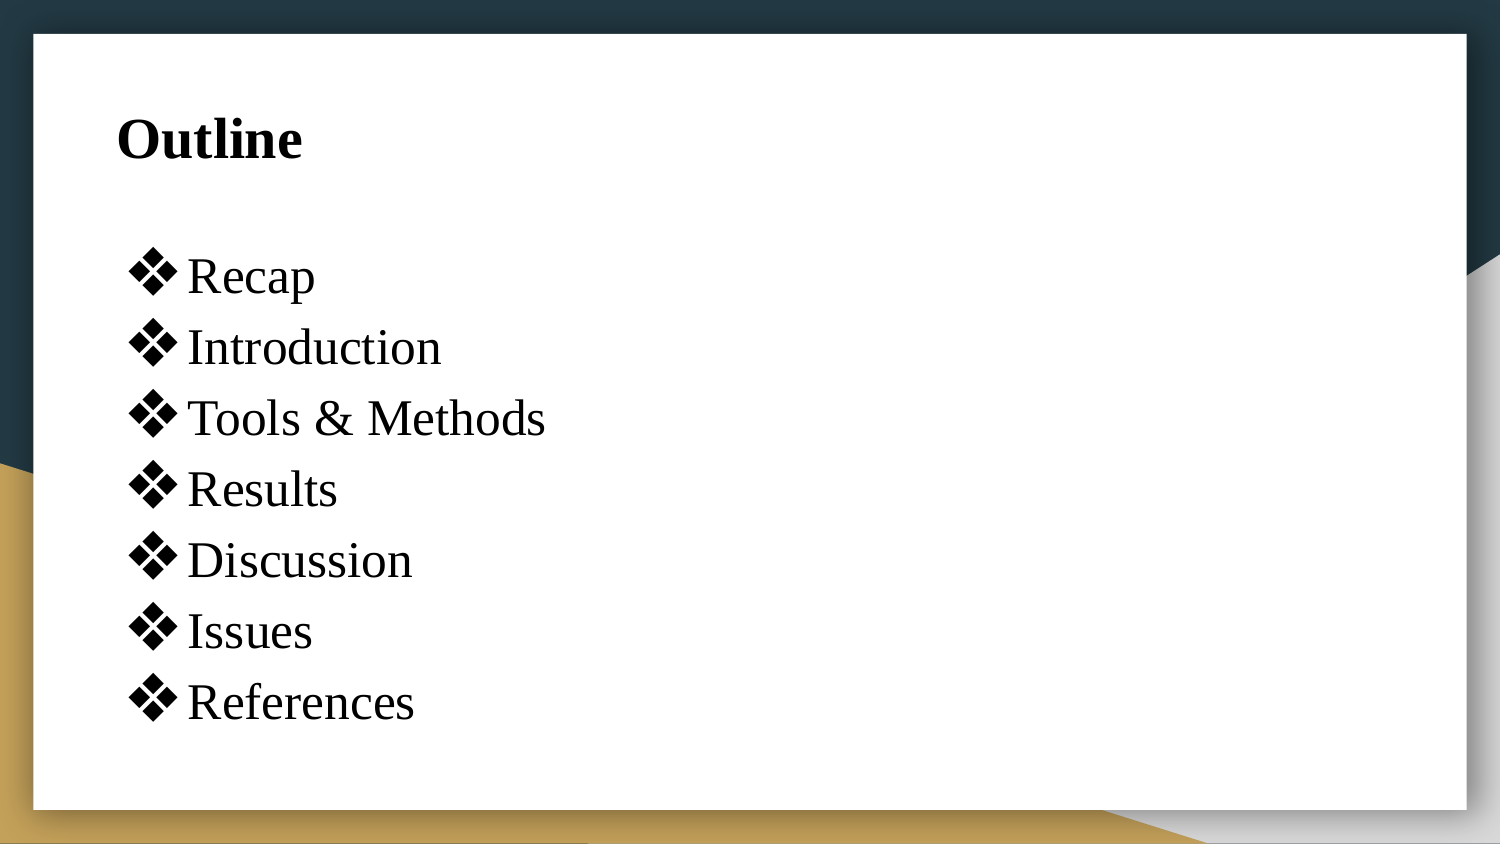

# Outline
Recap
Introduction
Tools & Methods
Results
Discussion
Issues
References